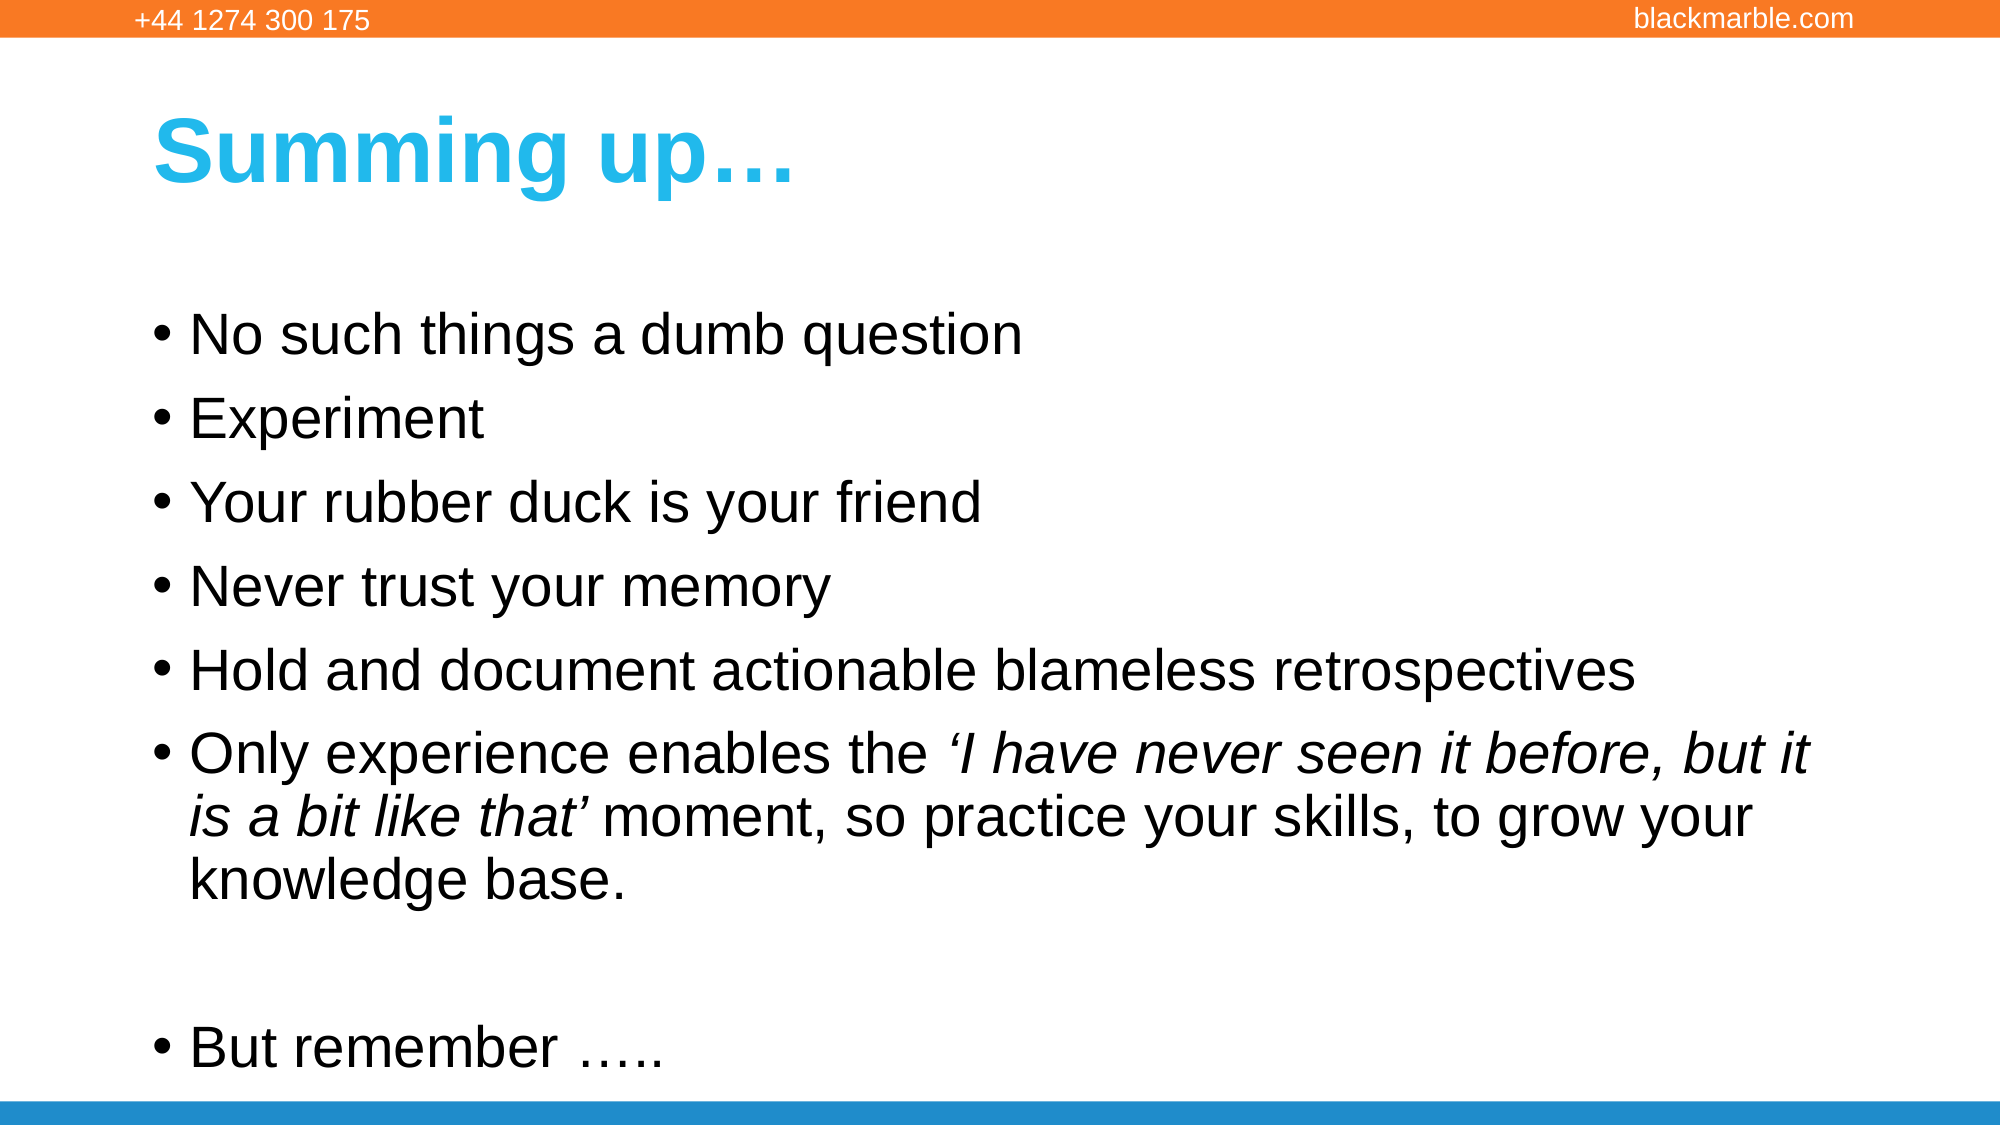

# Summing up…
No such things a dumb question
Experiment
Your rubber duck is your friend
Never trust your memory
Hold and document actionable blameless retrospectives
Only experience enables the ‘I have never seen it before, but it is a bit like that’ moment, so practice your skills, to grow your knowledge base.

But remember …..